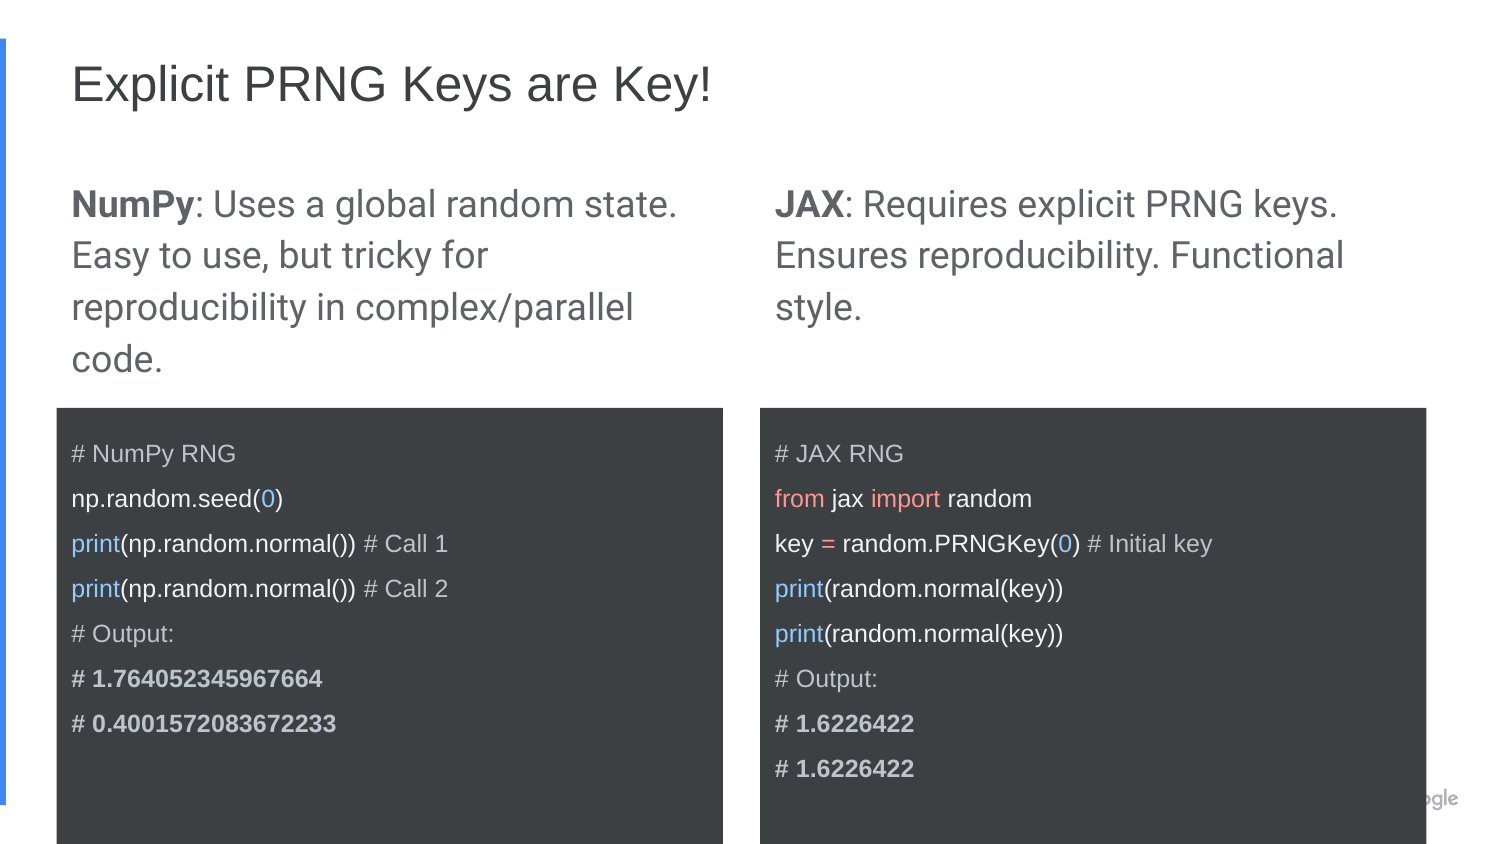

# Explicit PRNG Keys are Key!
NumPy: Uses a global random state. Easy to use, but tricky for reproducibility in complex/parallel code.
JAX: Requires explicit PRNG keys. Ensures reproducibility. Functional style.
# NumPy RNG
np.random.seed(0)
print(np.random.normal()) # Call 1
print(np.random.normal()) # Call 2
# Output:
# 1.764052345967664
# 0.4001572083672233
# JAX RNG
from jax import random
key = random.PRNGKey(0) # Initial key
print(random.normal(key))
print(random.normal(key))
# Output:
# 1.6226422
# 1.6226422